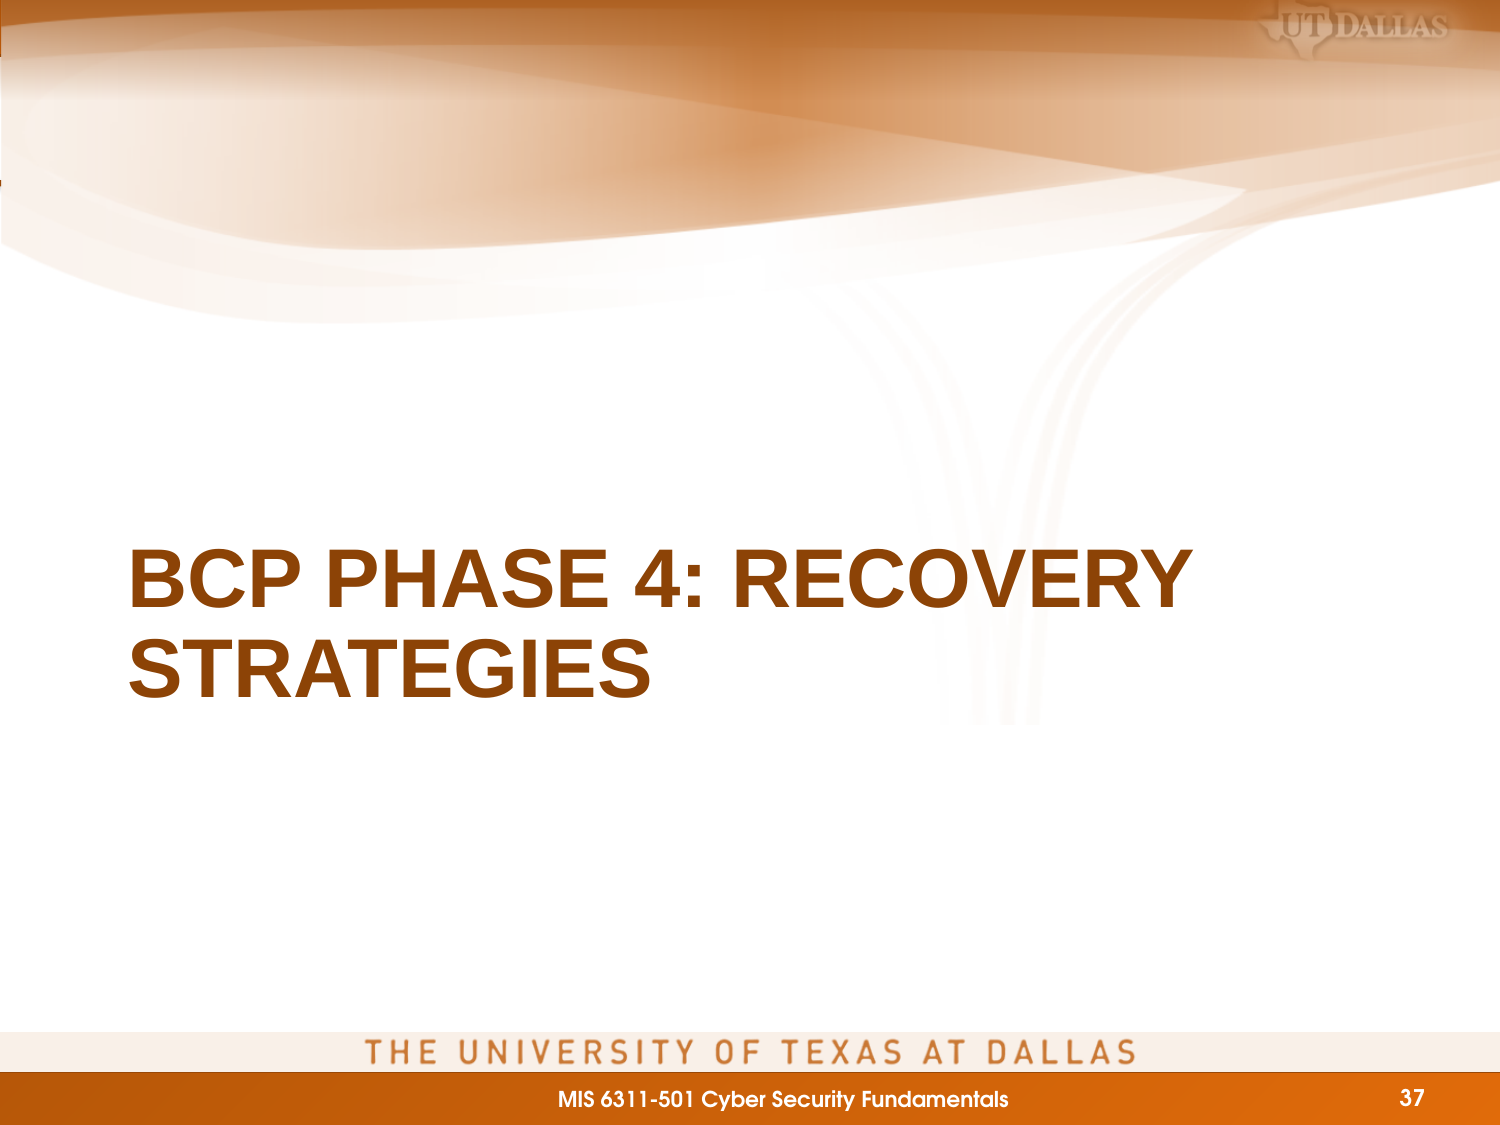

# BCP Phase 4: Recovery Strategies

37